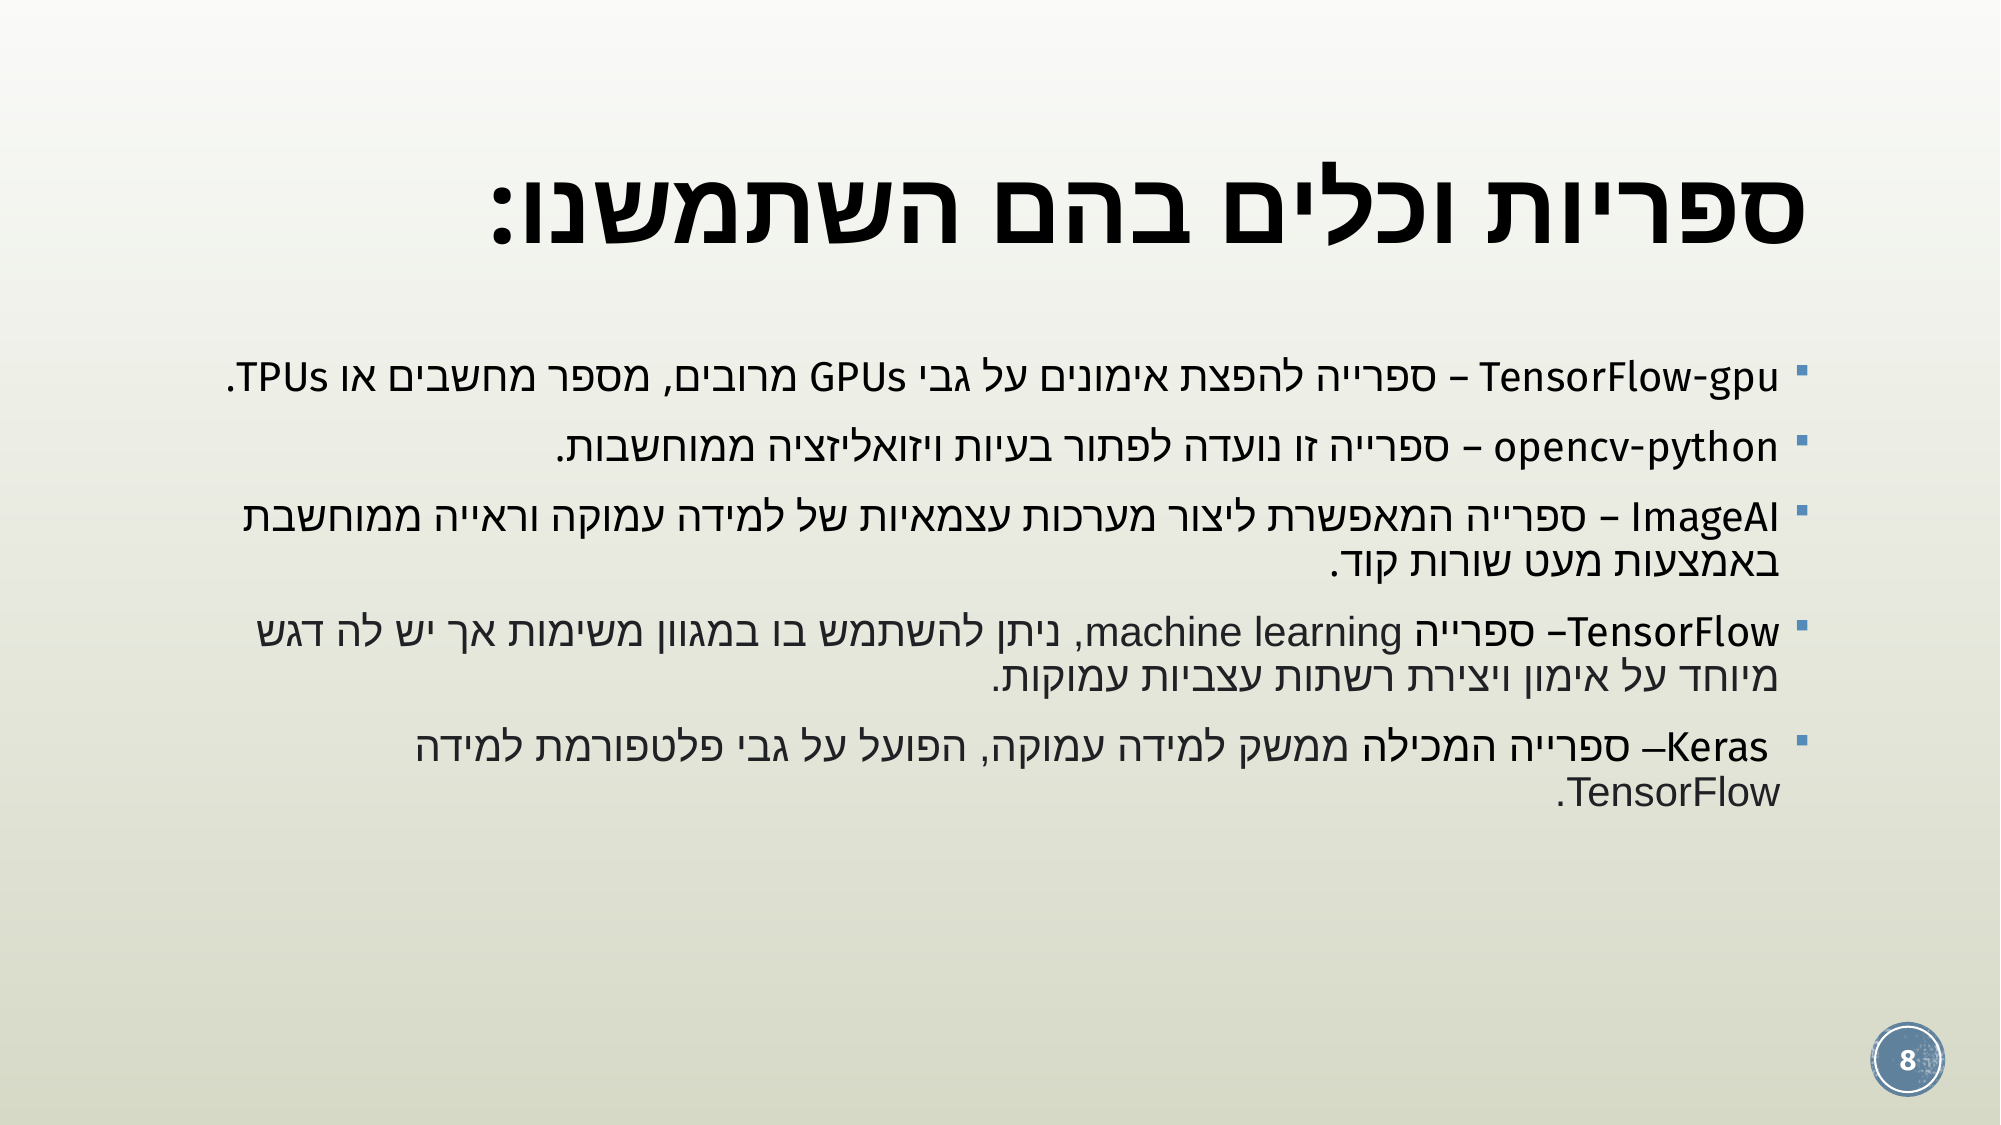

# ספריות וכלים בהם השתמשנו:
TensorFlow-gpu – ספרייה להפצת אימונים על גבי GPUs מרובים, מספר מחשבים או TPUs.
opencv-python – ספרייה זו נועדה לפתור בעיות ויזואליזציה ממוחשבות.
ImageAI – ספרייה המאפשרת ליצור מערכות עצמאיות של למידה עמוקה וראייה ממוחשבת באמצעות מעט שורות קוד.
TensorFlow– ספרייה machine learning, ניתן להשתמש בו במגוון משימות אך יש לה דגש מיוחד על אימון ויצירת רשתות עצביות עמוקות.
 Keras– ספרייה המכילה ממשק למידה עמוקה, הפועל על גבי פלטפורמת למידה TensorFlow.

8